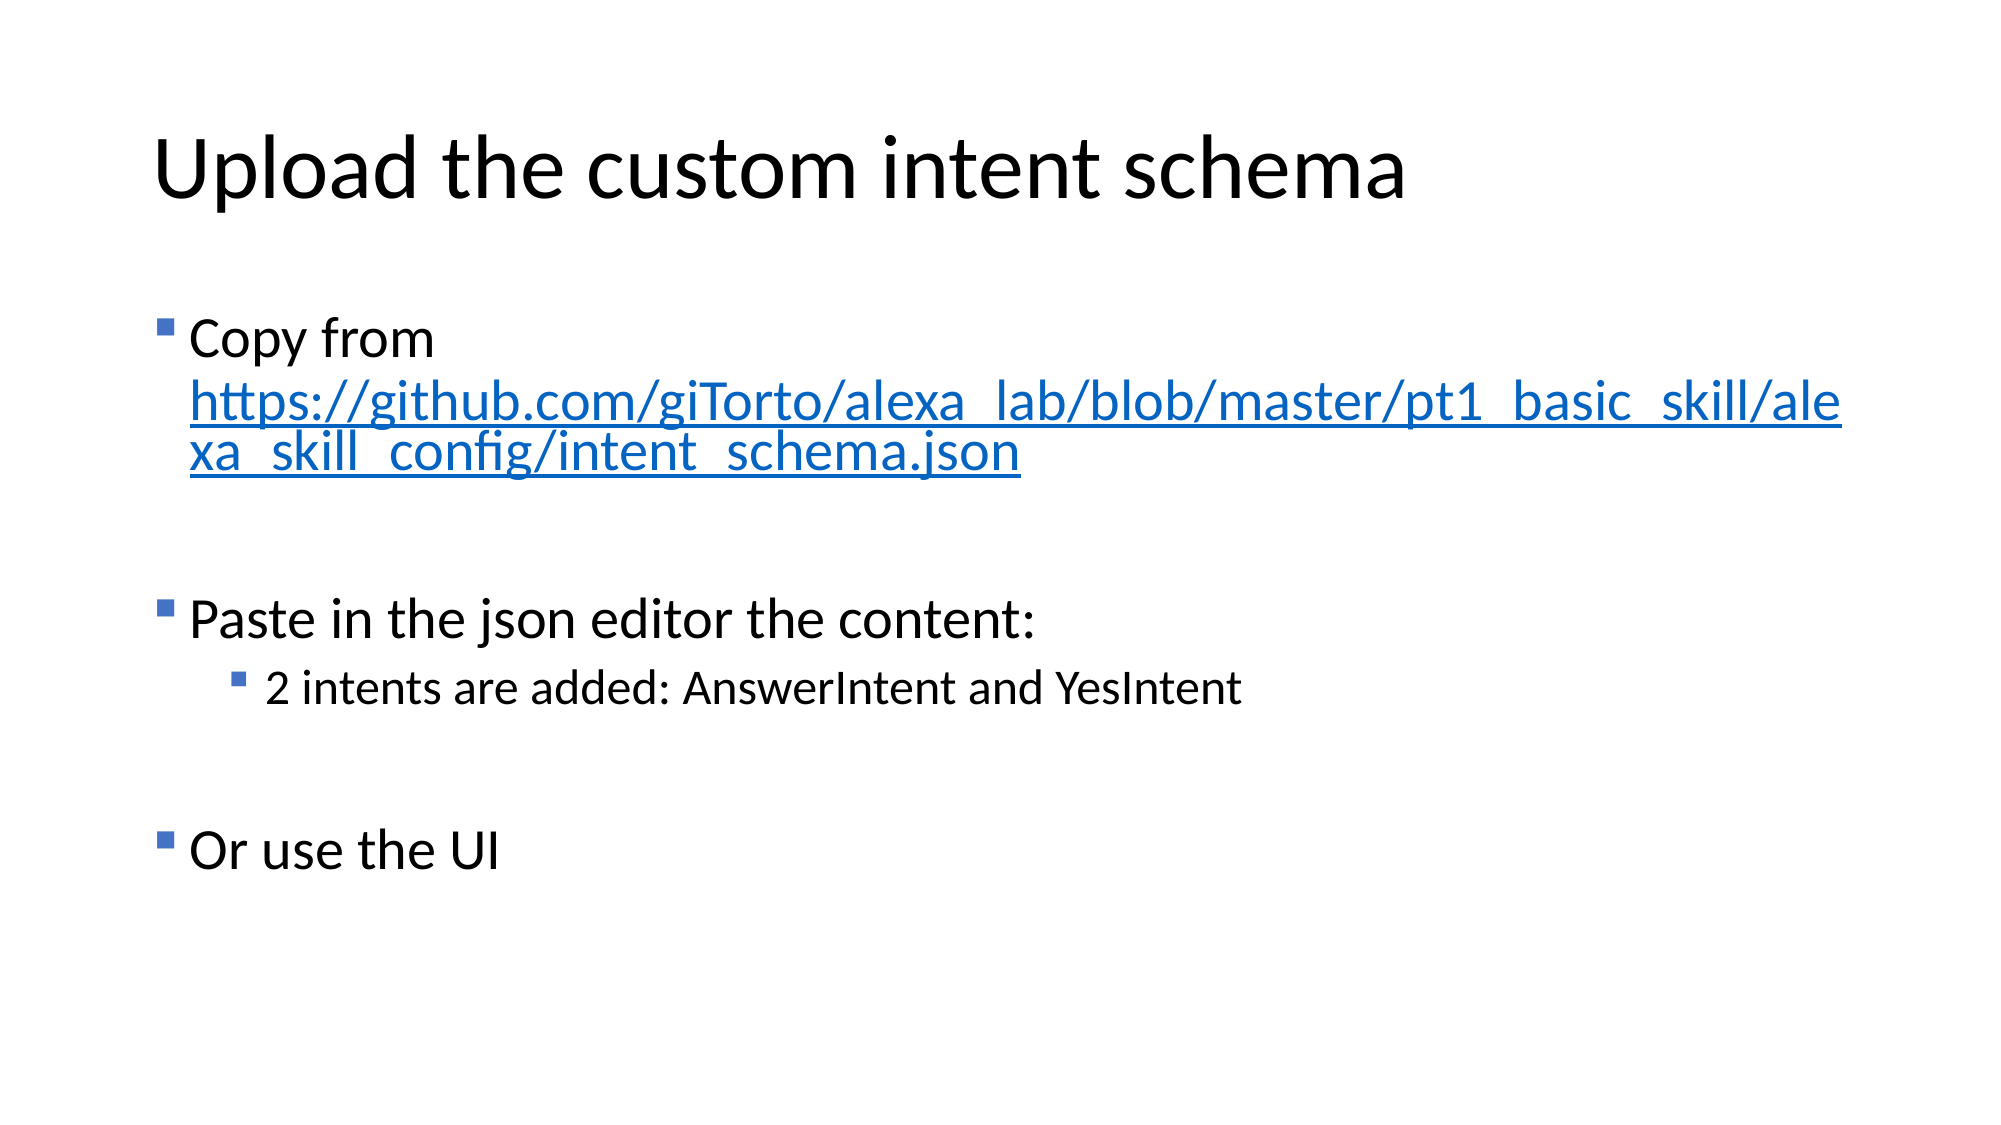

# Upload the custom intent schema
Copy from https://github.com/giTorto/alexa_lab/blob/master/pt1_basic_skill/alexa_skill_config/intent_schema.json

Paste in the json editor the content:
2 intents are added: AnswerIntent and YesIntent

Or use the UI